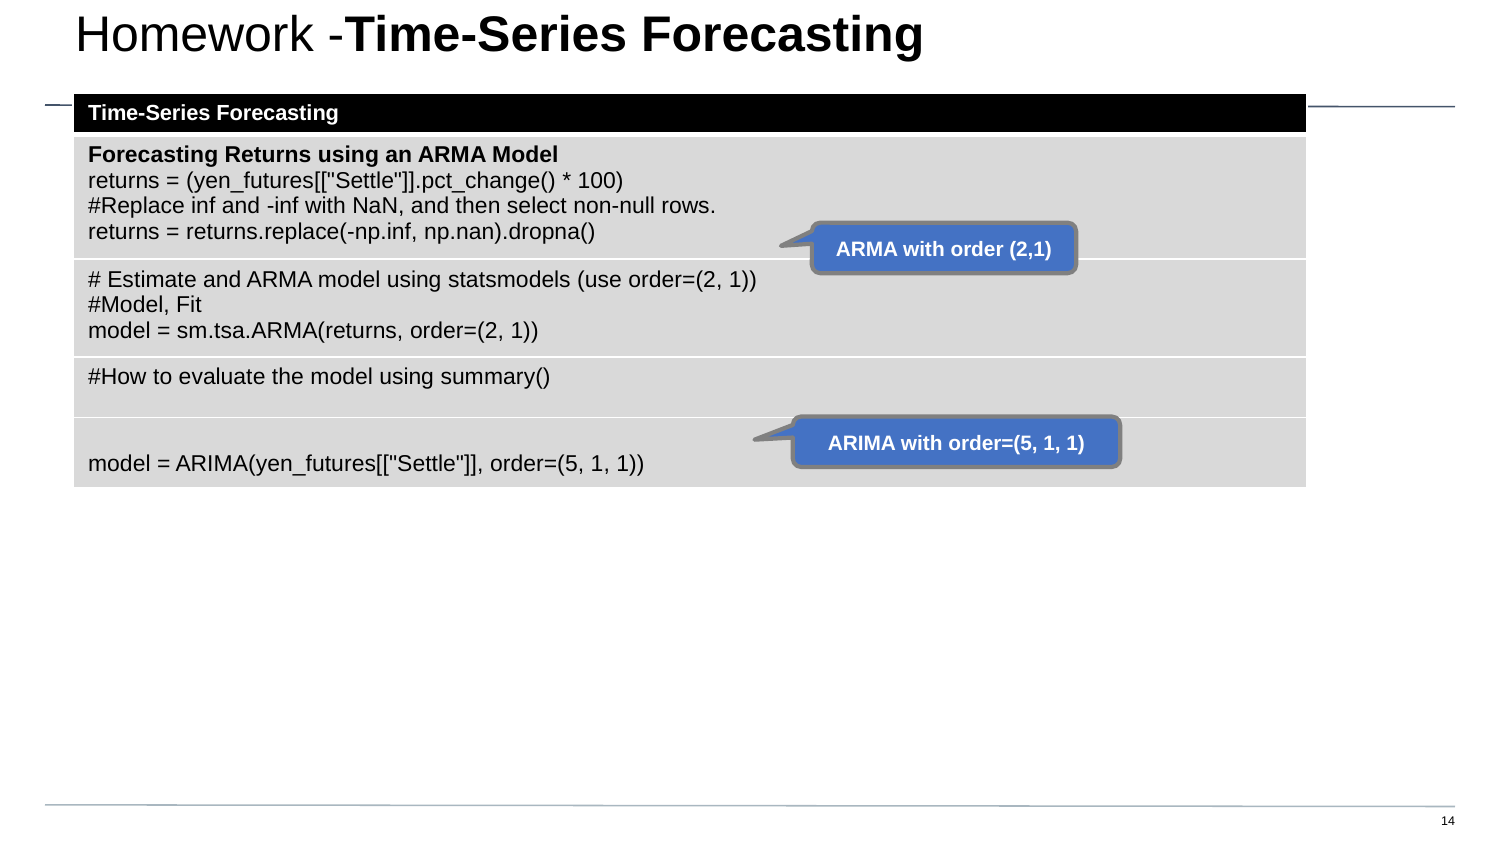

# Homework -Time-Series Forecasting
| Time-Series Forecasting |
| --- |
| Forecasting Returns using an ARMA Model returns = (yen\_futures[["Settle"]].pct\_change() \* 100) #Replace inf and -inf with NaN, and then select non-null rows. returns = returns.replace(-np.inf, np.nan).dropna() |
| # Estimate and ARMA model using statsmodels (use order=(2, 1)) #Model, Fit model = sm.tsa.ARMA(returns, order=(2, 1)) |
| #How to evaluate the model using summary() |
| model = ARIMA(yen\_futures[["Settle"]], order=(5, 1, 1)) |

ARMA with order (2,1)
ARIMA with order=(5, 1, 1)